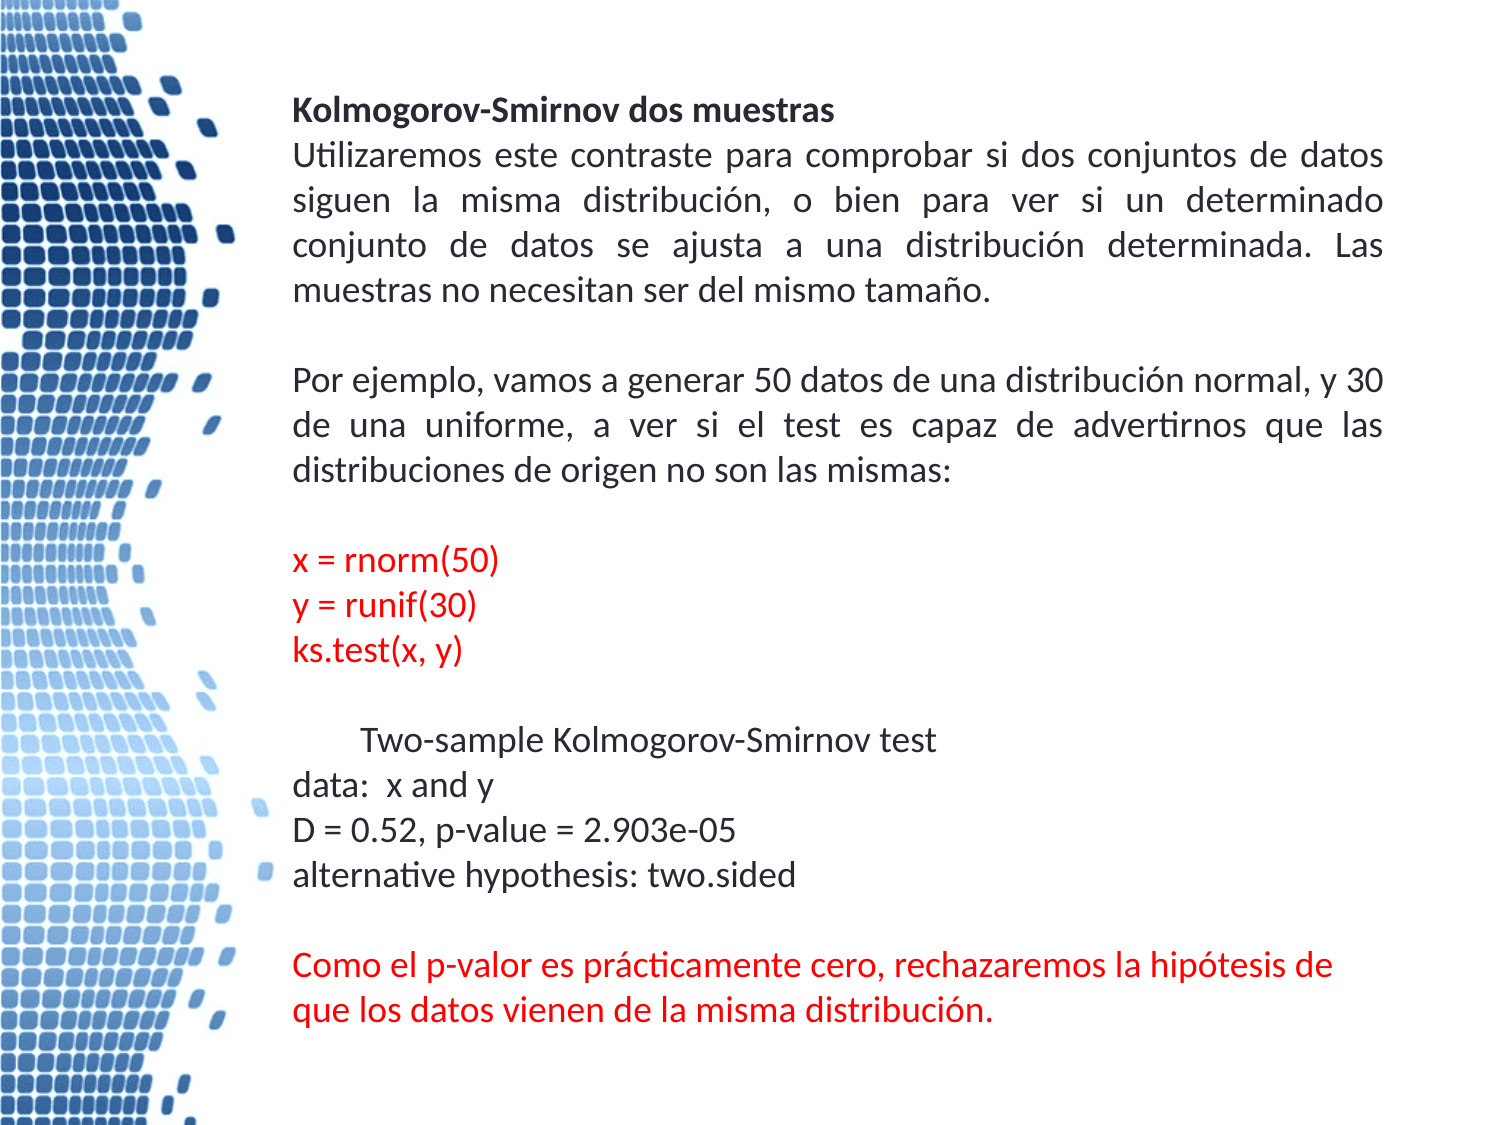

Kolmogorov-Smirnov dos muestras
Utilizaremos este contraste para comprobar si dos conjuntos de datos siguen la misma distribución, o bien para ver si un determinado conjunto de datos se ajusta a una distribución determinada. Las muestras no necesitan ser del mismo tamaño.

Por ejemplo, vamos a generar 50 datos de una distribución normal, y 30 de una uniforme, a ver si el test es capaz de advertirnos que las distribuciones de origen no son las mismas:

x = rnorm(50)
y = runif(30)
ks.test(x, y)

        Two-sample Kolmogorov-Smirnov test
data:  x and y
D = 0.52, p-value = 2.903e-05
alternative hypothesis: two.sided

Como el p-valor es prácticamente cero, rechazaremos la hipótesis de que los datos vienen de la misma distribución.